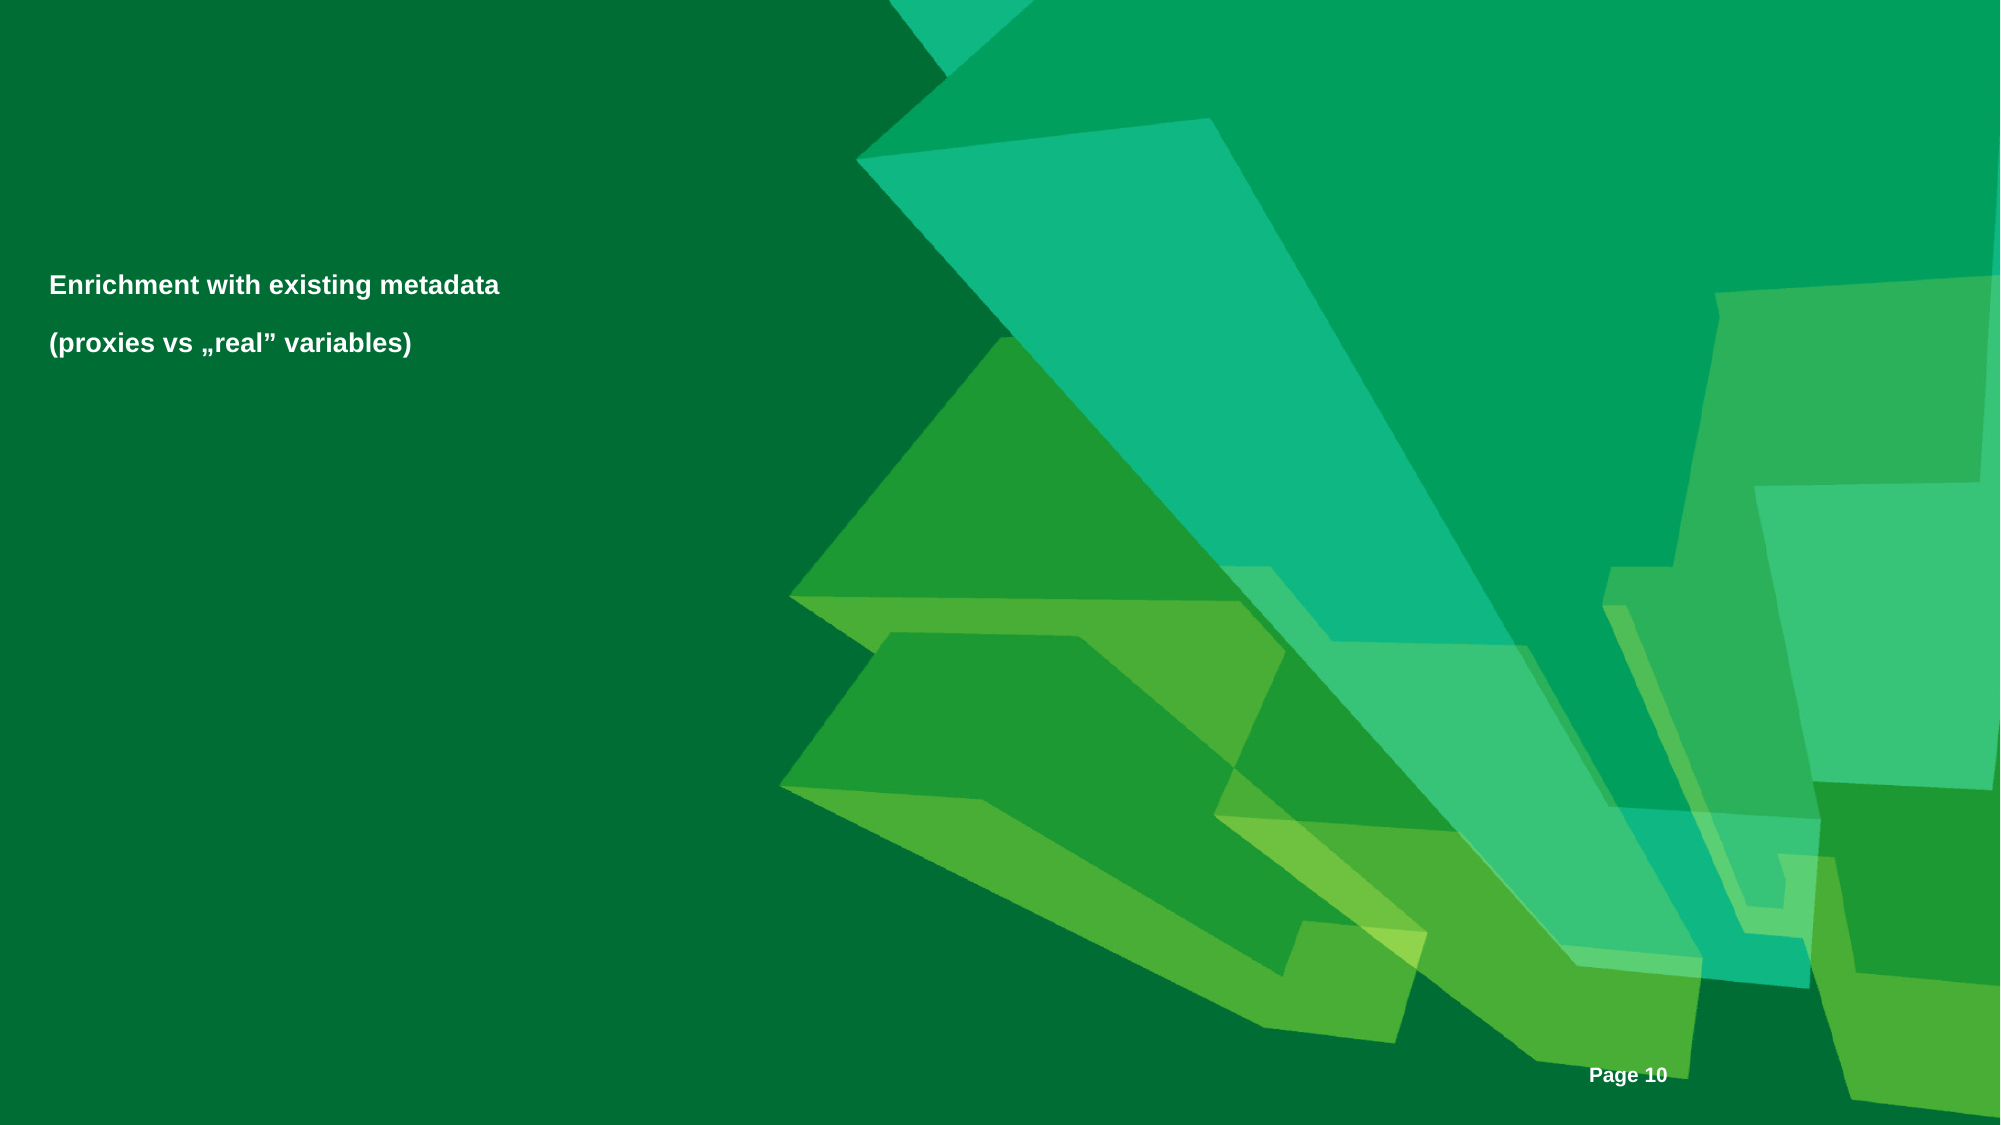

Enrichment with existing metadata
(proxies vs „real” variables)
Page 10